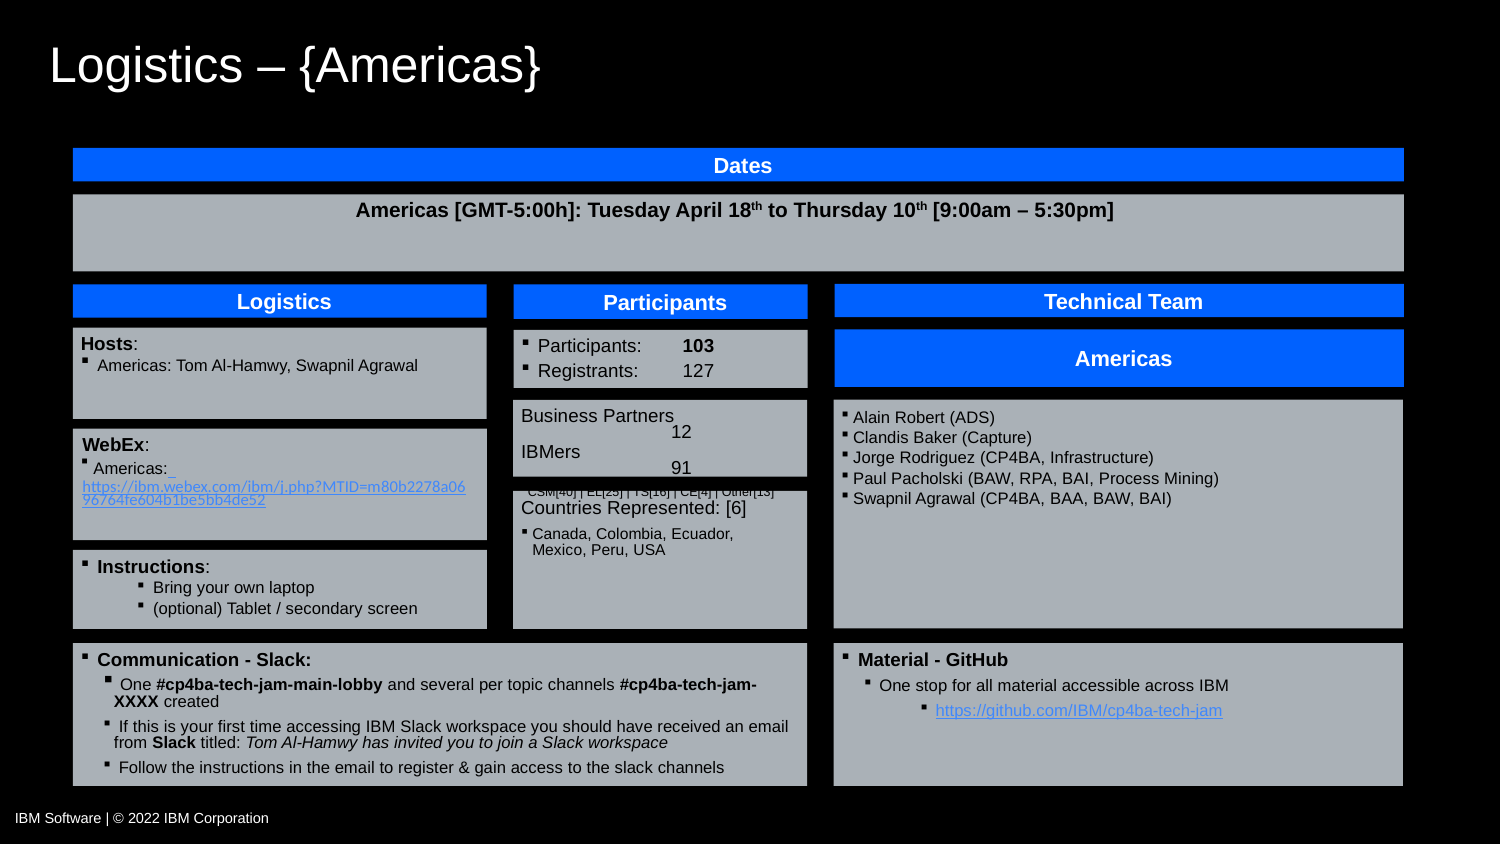

Logistics – {Americas}
Dates
Americas [GMT-5:00h]: Tuesday April 18th to Thursday 10th [9:00am – 5:30pm]
Technical Team
Participants
Logistics
Hosts:
 Americas: Tom Al-Hamwy, Swapnil Agrawal
Americas
 Participants: 	103
 Registrants: 	127
Alain Robert (ADS)
Clandis Baker (Capture)
Jorge Rodriguez (CP4BA, Infrastructure)
Paul Pacholski (BAW, RPA, BAI, Process Mining)
Swapnil Agrawal (CP4BA, BAA, BAW, BAI)

Business Partners	12
IBMers		91
  CSM[40] | EL[25] | TS[16] | CE[4] | Other[13]
WebEx:
 Americas: https://ibm.webex.com/ibm/j.php?MTID=m80b2278a0696764fe604b1be5bb4de52

Countries Represented: [6]
Canada, Colombia, Ecuador, Mexico, Peru, USA
 Instructions:
 Bring your own laptop
 (optional) Tablet / secondary screen

 Communication - Slack:
 One #cp4ba-tech-jam-main-lobby and several per topic channels #cp4ba-tech-jam-XXXX created
 If this is your first time accessing IBM Slack workspace you should have received an email from Slack titled: Tom Al-Hamwy has invited you to join a Slack workspace
 Follow the instructions in the email to register & gain access to the slack channels
 Material - GitHub
 One stop for all material accessible across IBM
 https://github.com/IBM/cp4ba-tech-jam
IBM Software | © 2022 IBM Corporation